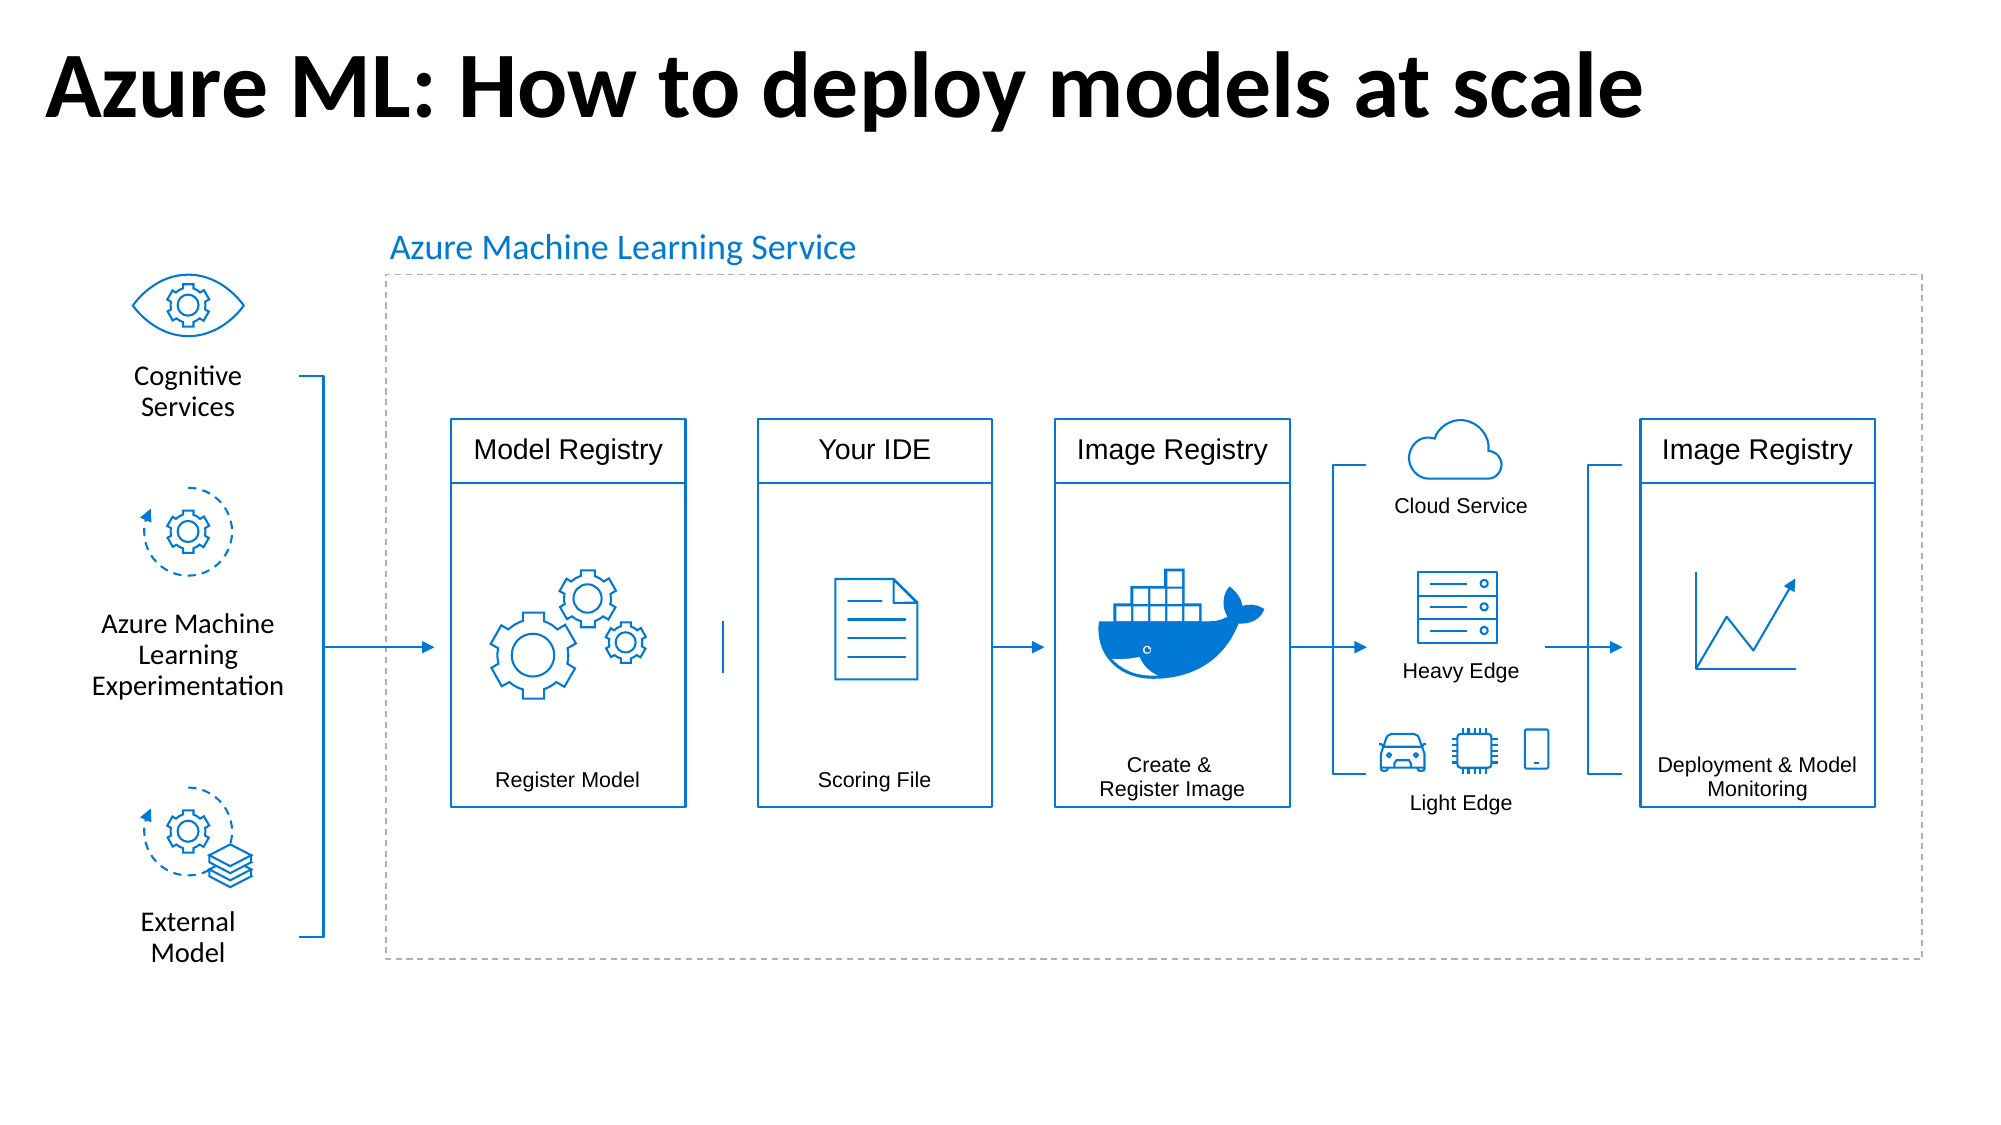

# Azure ML: How to deploy models at scale
Azure Machine Learning Service

Cognitive Services

External Model
Azure Machine Learning Experimentation

Model Registry

Register Model
Your IDE

Scoring File

Image Registry

Create &
Register Image

Image Registry

Deployment & Model Monitoring

Cloud Service
Heavy Edge
Light Edge